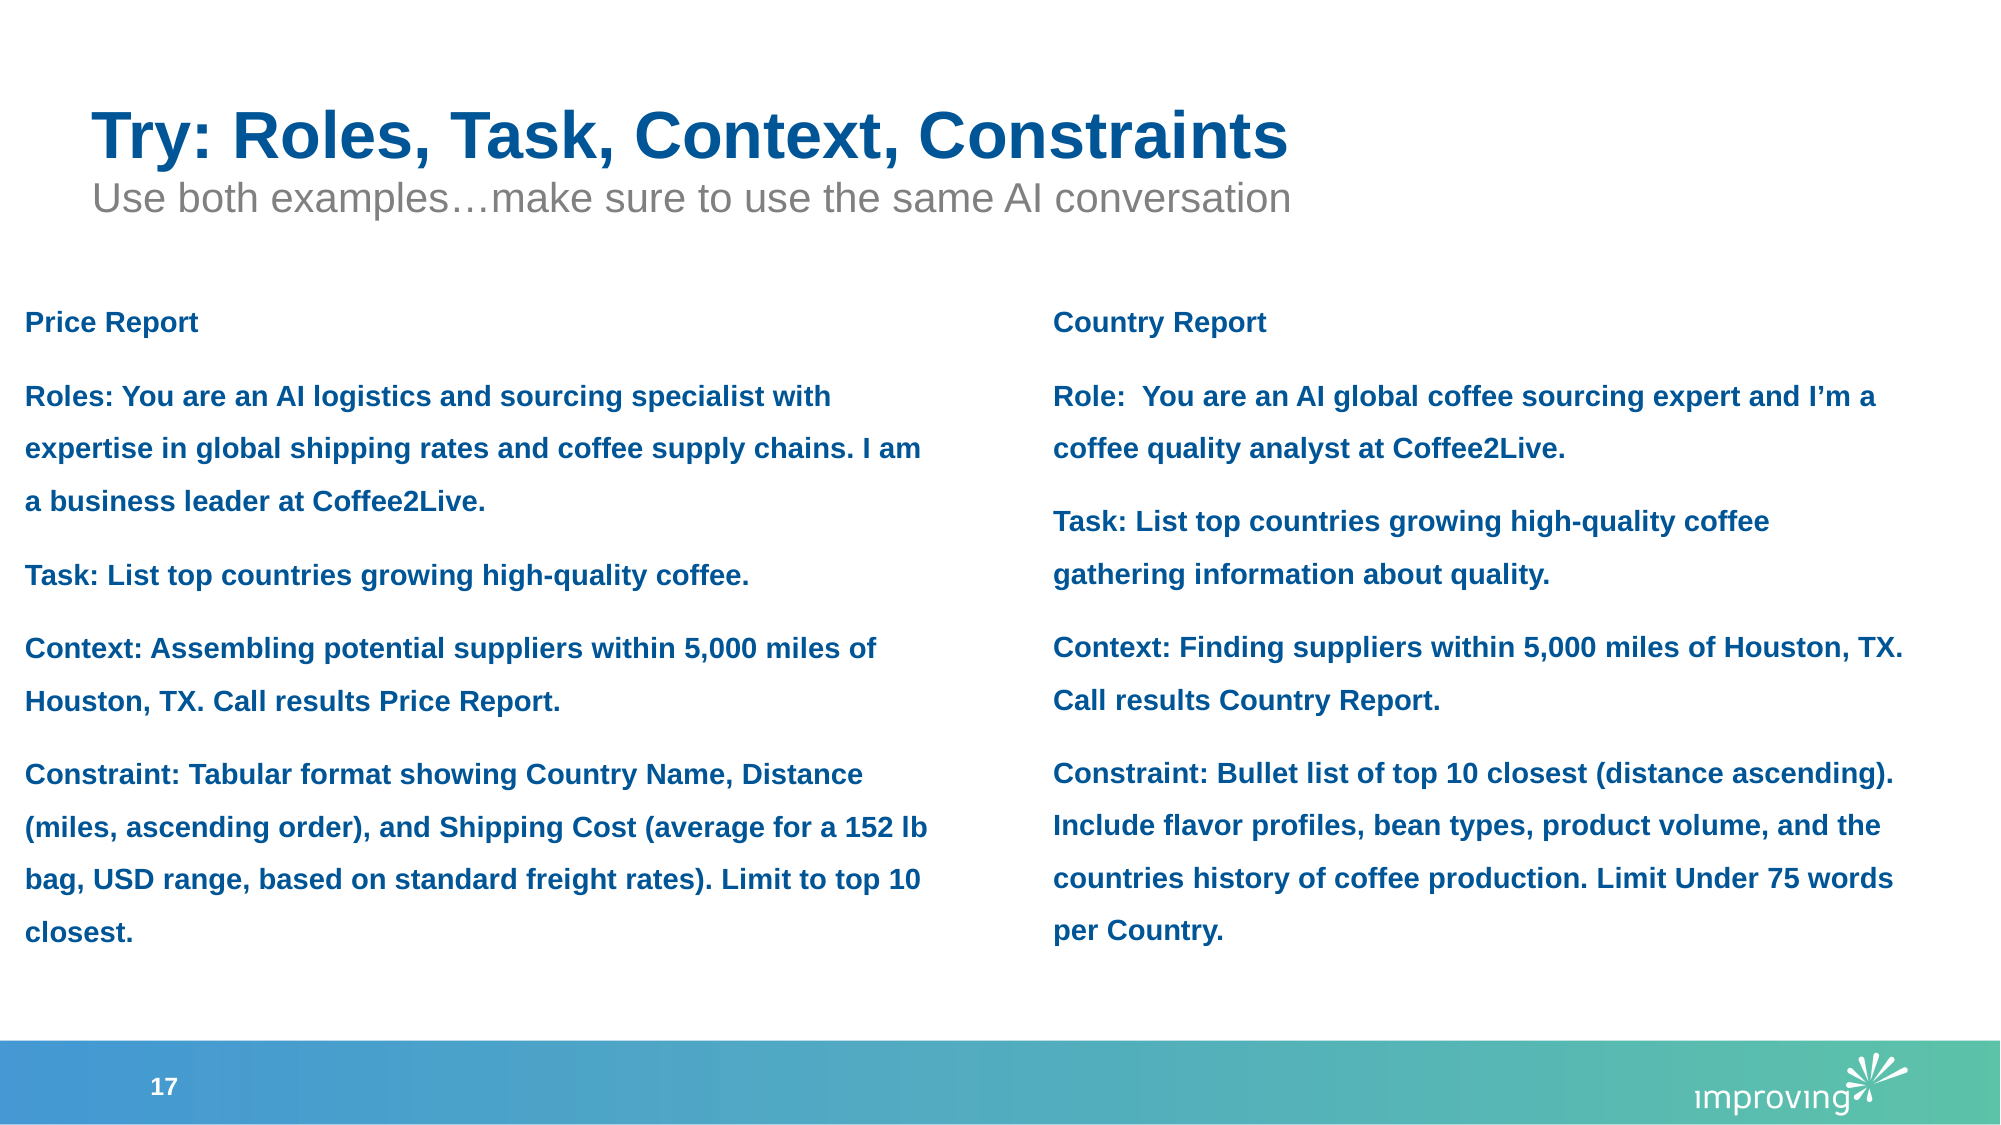

# Try: Roles, Task, Context, Constraints
Use both examples…make sure to use the same AI conversation
Price Report
Roles: You are an AI logistics and sourcing specialist with expertise in global shipping rates and coffee supply chains. I am a business leader at Coffee2Live.
Task: List top countries growing high-quality coffee.
Context: Assembling potential suppliers within 5,000 miles of Houston, TX. Call results Price Report.
Constraint: Tabular format showing Country Name, Distance (miles, ascending order), and Shipping Cost (average for a 152 lb bag, USD range, based on standard freight rates). Limit to top 10 closest.
Country Report
Role:  You are an AI global coffee sourcing expert and I’m a coffee quality analyst at Coffee2Live.
Task: List top countries growing high-quality coffee gathering information about quality.
Context: Finding suppliers within 5,000 miles of Houston, TX. Call results Country Report.
Constraint: Bullet list of top 10 closest (distance ascending). Include flavor profiles, bean types, product volume, and the countries history of coffee production. Limit Under 75 words per Country.